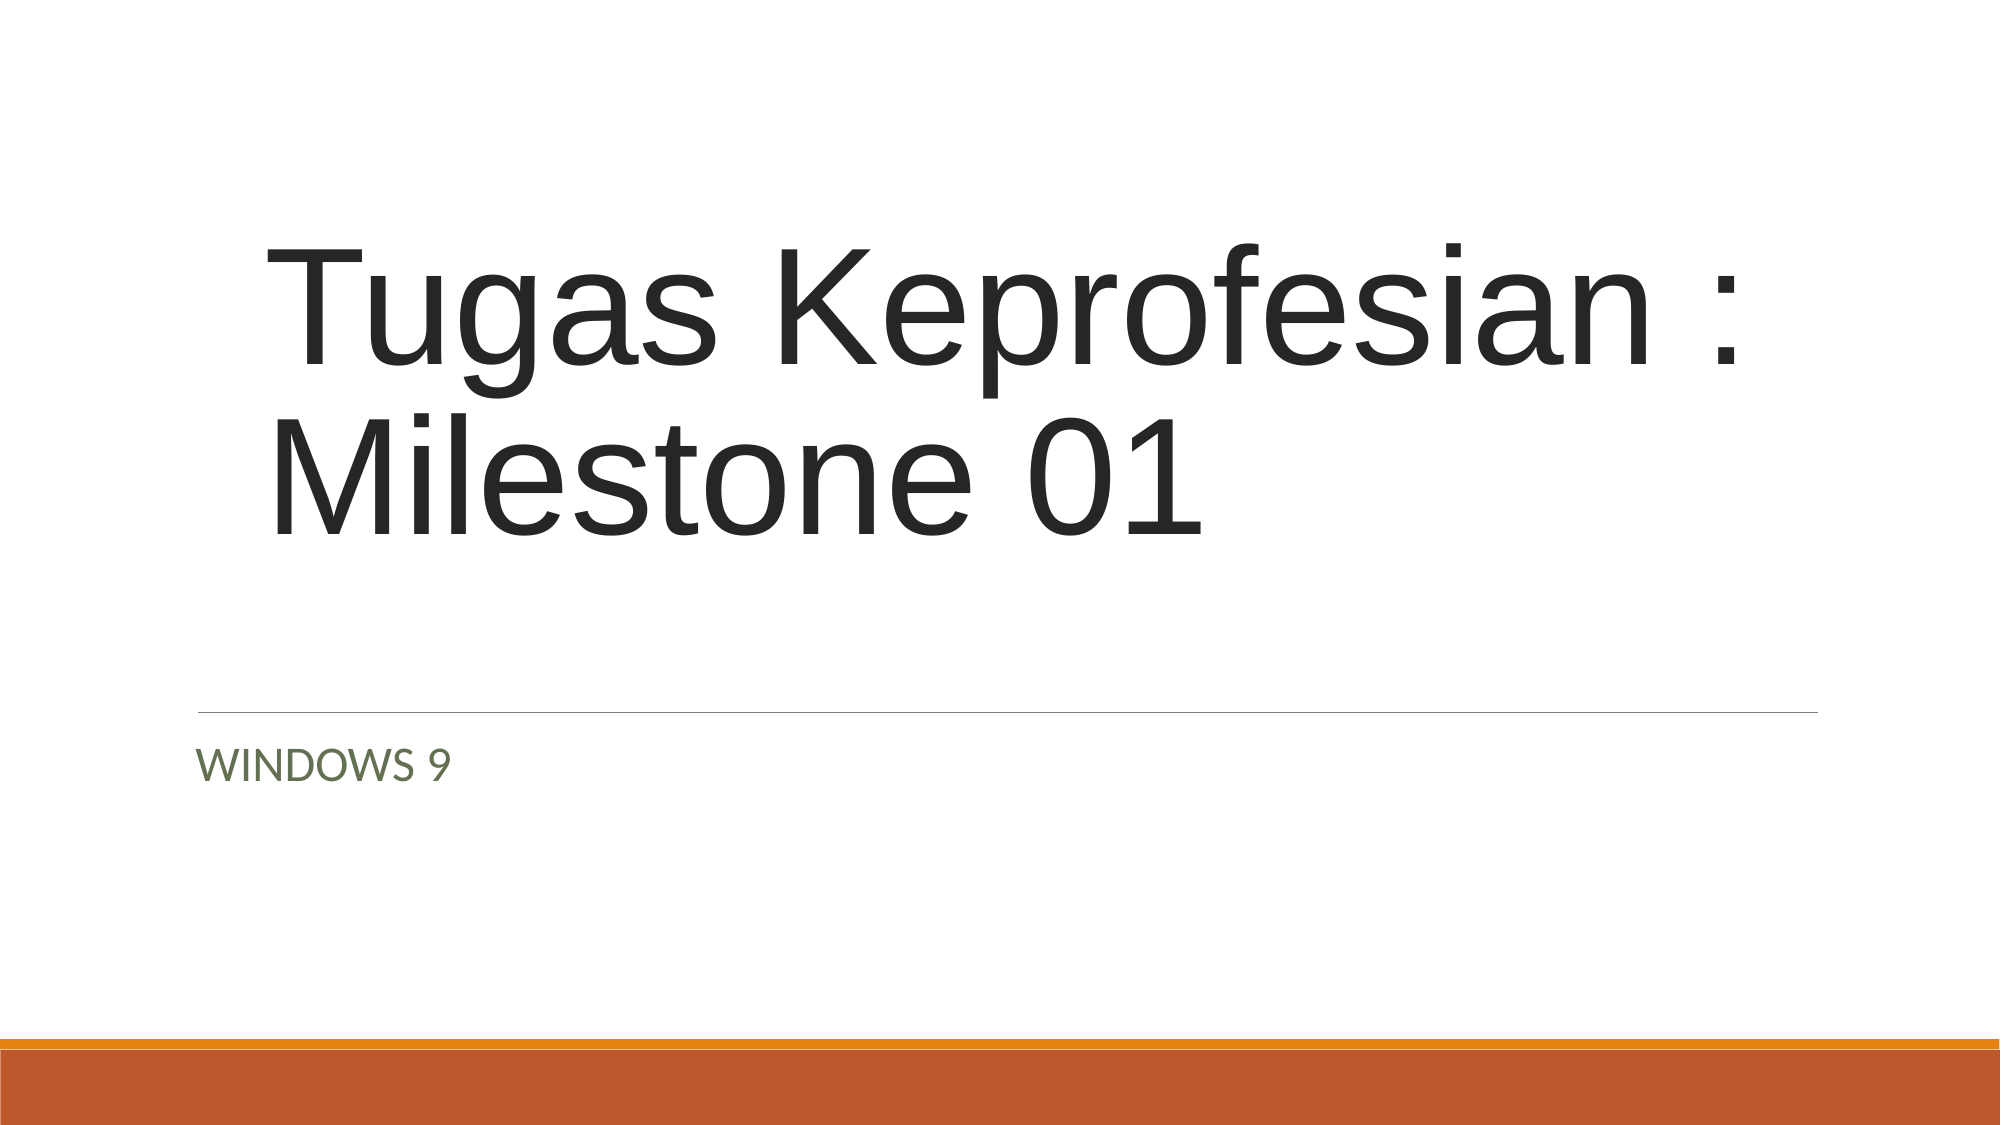

# Tugas Keprofesian : Milestone 01
WINDOWS 9